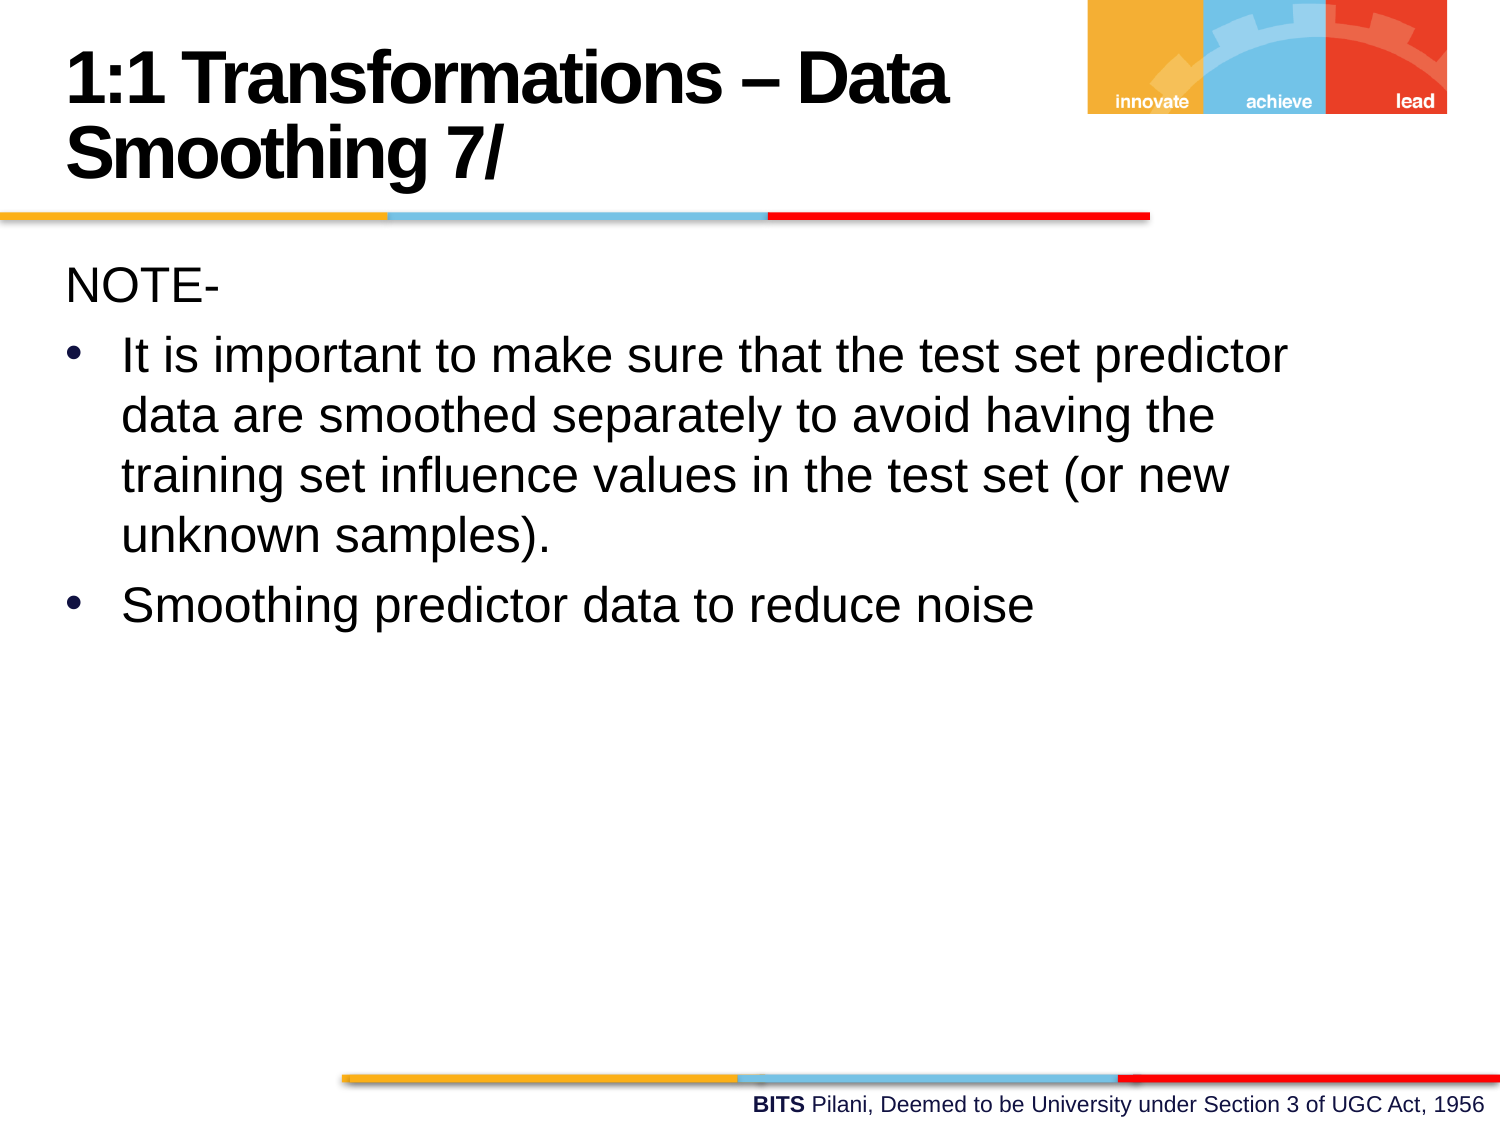

1:1 Transformations – Data Smoothing 7/
NOTE-
It is important to make sure that the test set predictor data are smoothed separately to avoid having the training set influence values in the test set (or new unknown samples).
Smoothing predictor data to reduce noise